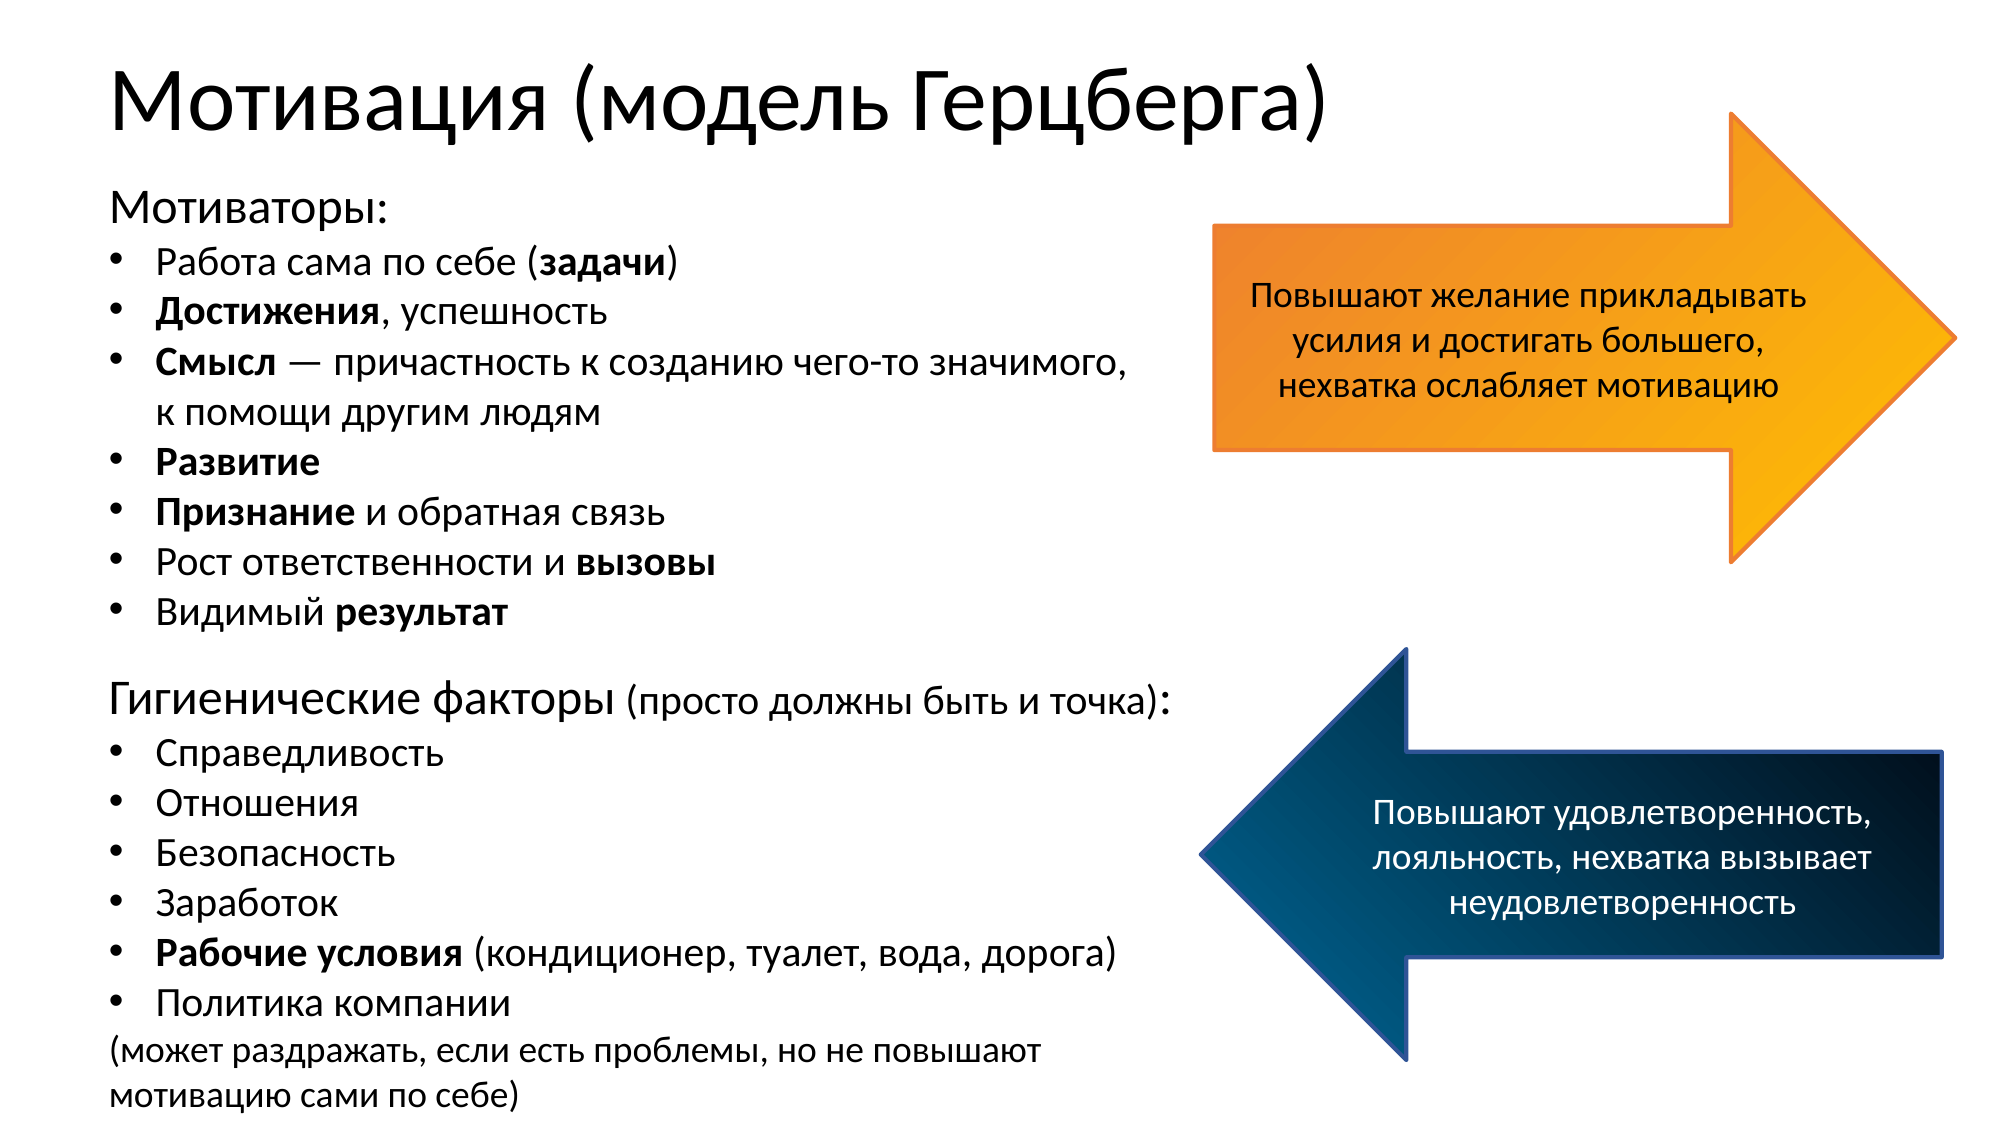

# Мотивация (модель Герцберга)
Повышают желание прикладывать усилия и достигать большего, нехватка ослабляет мотивацию
Мотиваторы:
Работа сама по себе (задачи)
Достижения, успешность
Смысл — причастность к созданию чего-то значимого,
к помощи другим людям
Развитие
Признание и обратная связь
Рост ответственности и вызовы
Видимый результат
Гигиенические факторы (просто должны быть и точка):
Справедливость
Отношения
Безопасность
Заработок
Рабочие условия (кондиционер, туалет, вода, дорога)
Политика компании
(может раздражать, если есть проблемы, но не повышают мотивацию сами по себе)
Повышают удовлетворенность, лояльность, нехватка вызывает неудовлетворенность